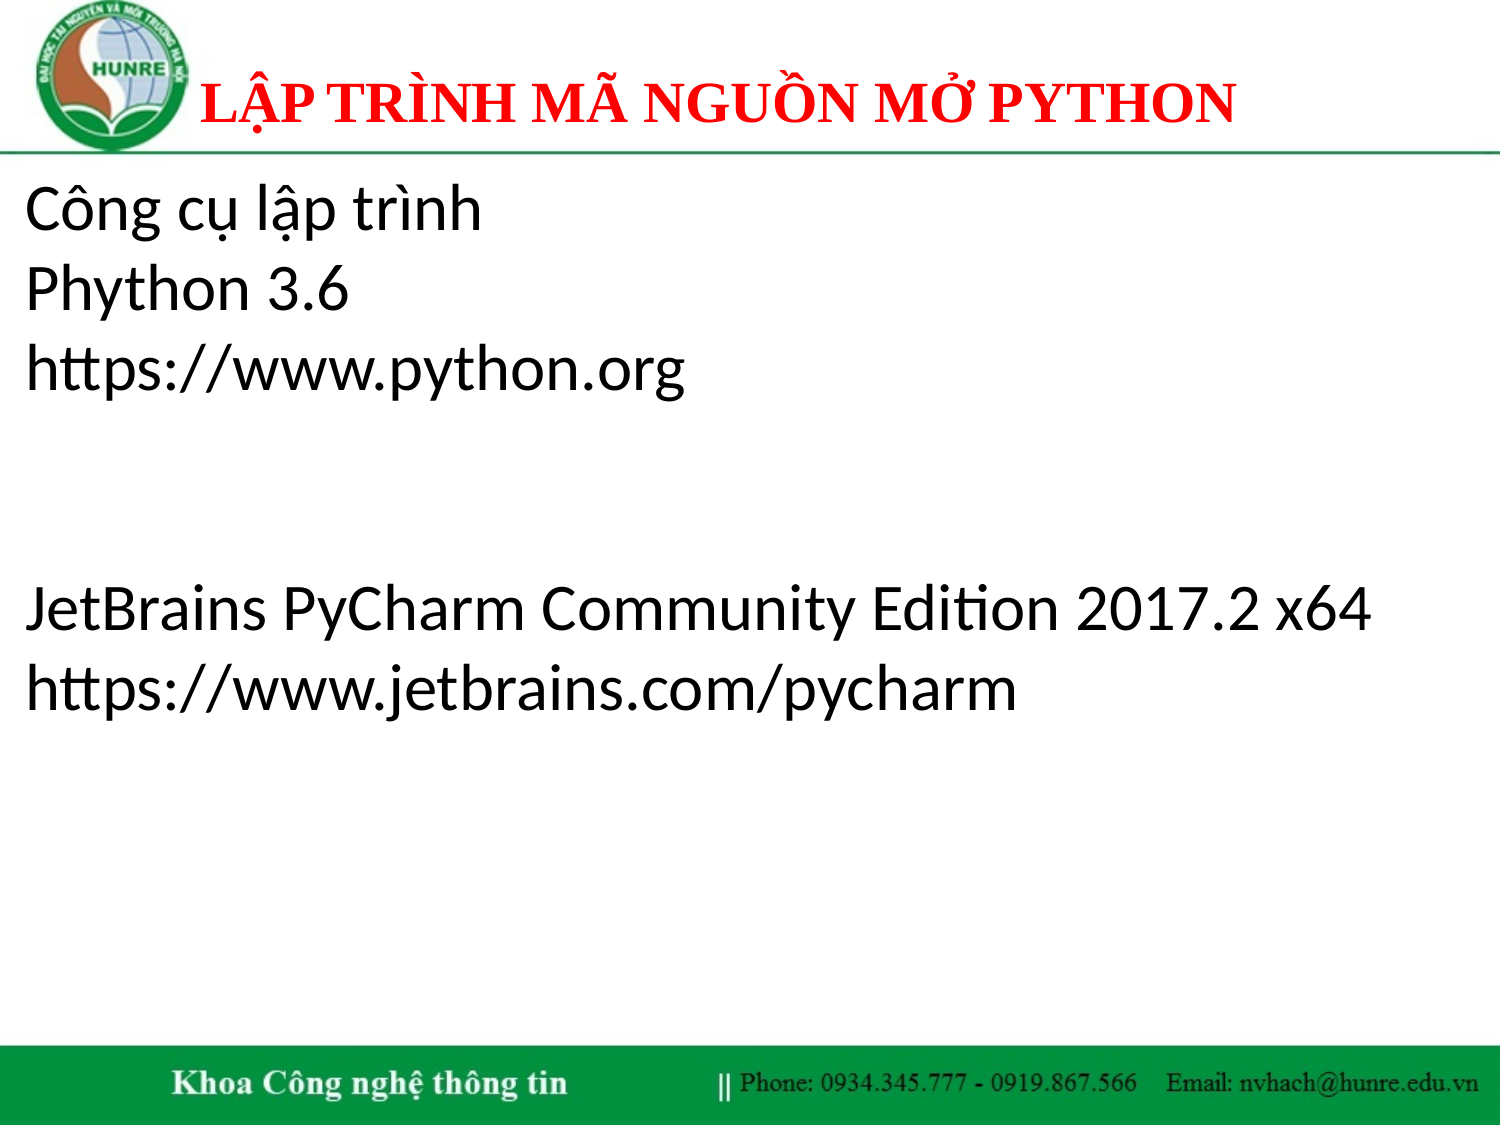

# LẬP TRÌNH MÃ NGUỒN MỞ PYTHON
Công cụ lập trình
Phython 3.6
https://www.python.org

JetBrains PyCharm Community Edition 2017.2 x64
https://www.jetbrains.com/pycharm